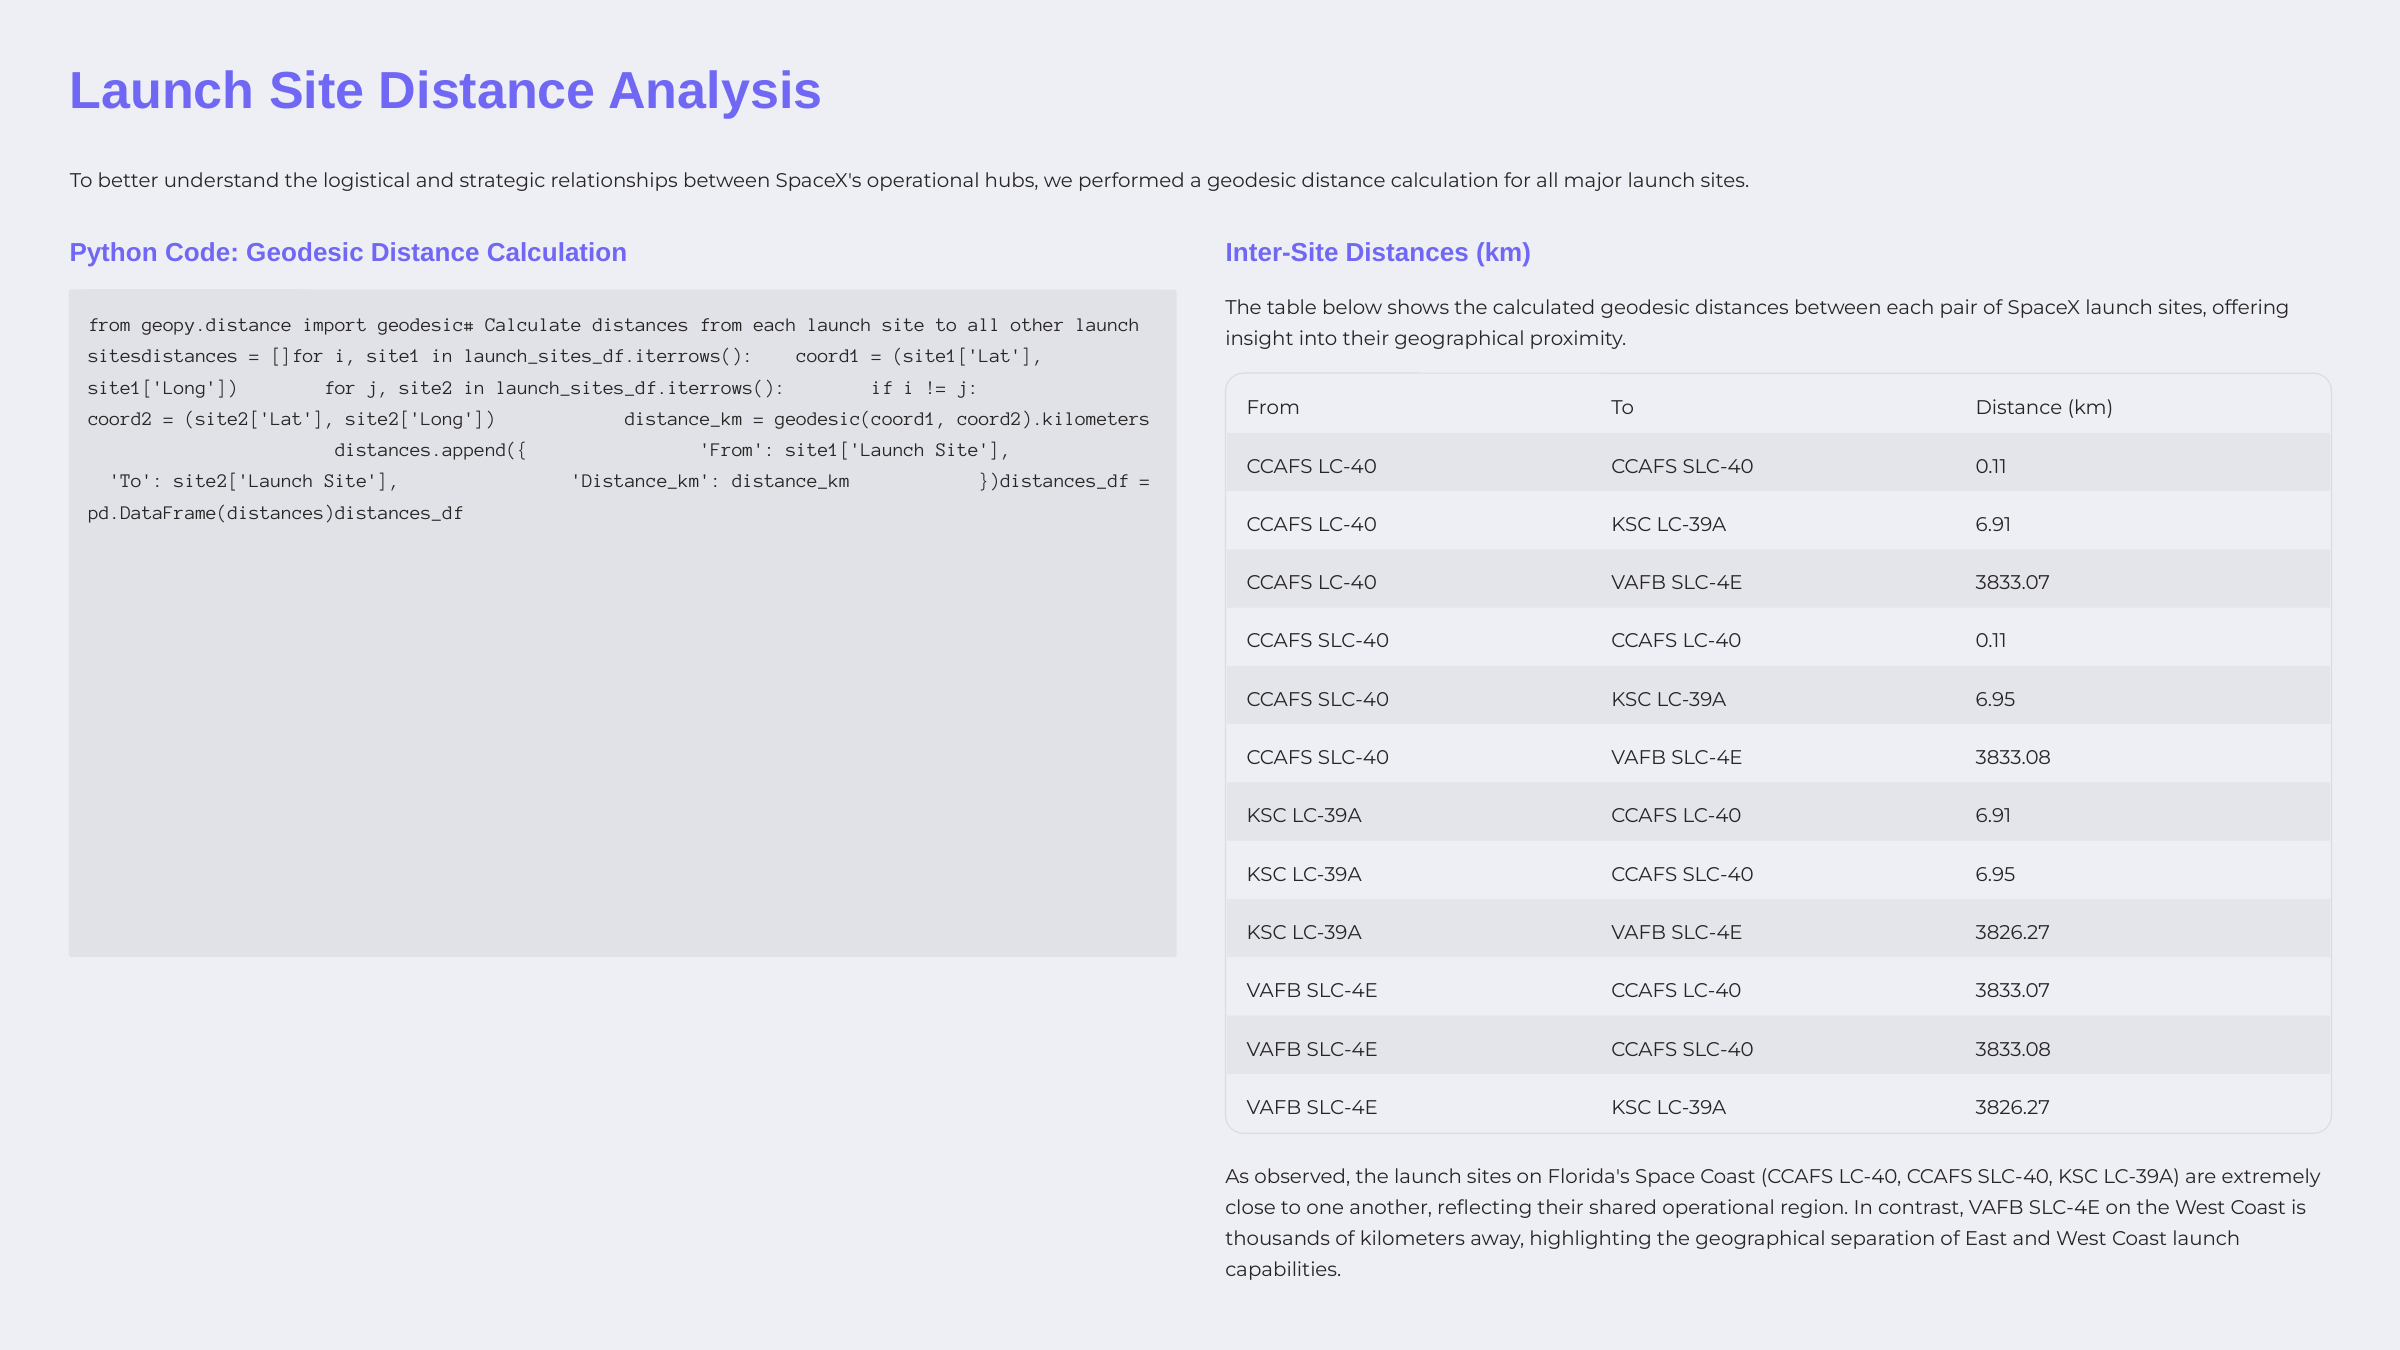

Launch Site Distance Analysis
To better understand the logistical and strategic relationships between SpaceX's operational hubs, we performed a geodesic distance calculation for all major launch sites.
Python Code: Geodesic Distance Calculation
Inter-Site Distances (km)
The table below shows the calculated geodesic distances between each pair of SpaceX launch sites, offering insight into their geographical proximity.

from geopy.distance import geodesic# Calculate distances from each launch site to all other launch sitesdistances = []for i, site1 in launch_sites_df.iterrows():    coord1 = (site1['Lat'], site1['Long'])        for j, site2 in launch_sites_df.iterrows():        if i != j:            coord2 = (site2['Lat'], site2['Long'])            distance_km = geodesic(coord1, coord2).kilometers                        distances.append({                'From': site1['Launch Site'],                'To': site2['Launch Site'],                'Distance_km': distance_km            })distances_df = pd.DataFrame(distances)distances_df

From
To
Distance (km)

CCAFS LC-40
CCAFS SLC-40
0.11

CCAFS LC-40
KSC LC-39A
6.91

CCAFS LC-40
VAFB SLC-4E
3833.07

CCAFS SLC-40
CCAFS LC-40
0.11

CCAFS SLC-40
KSC LC-39A
6.95

CCAFS SLC-40
VAFB SLC-4E
3833.08

KSC LC-39A
CCAFS LC-40
6.91

KSC LC-39A
CCAFS SLC-40
6.95

KSC LC-39A
VAFB SLC-4E
3826.27

VAFB SLC-4E
CCAFS LC-40
3833.07

VAFB SLC-4E
CCAFS SLC-40
3833.08

VAFB SLC-4E
KSC LC-39A
3826.27
As observed, the launch sites on Florida's Space Coast (CCAFS LC-40, CCAFS SLC-40, KSC LC-39A) are extremely close to one another, reflecting their shared operational region. In contrast, VAFB SLC-4E on the West Coast is thousands of kilometers away, highlighting the geographical separation of East and West Coast launch capabilities.